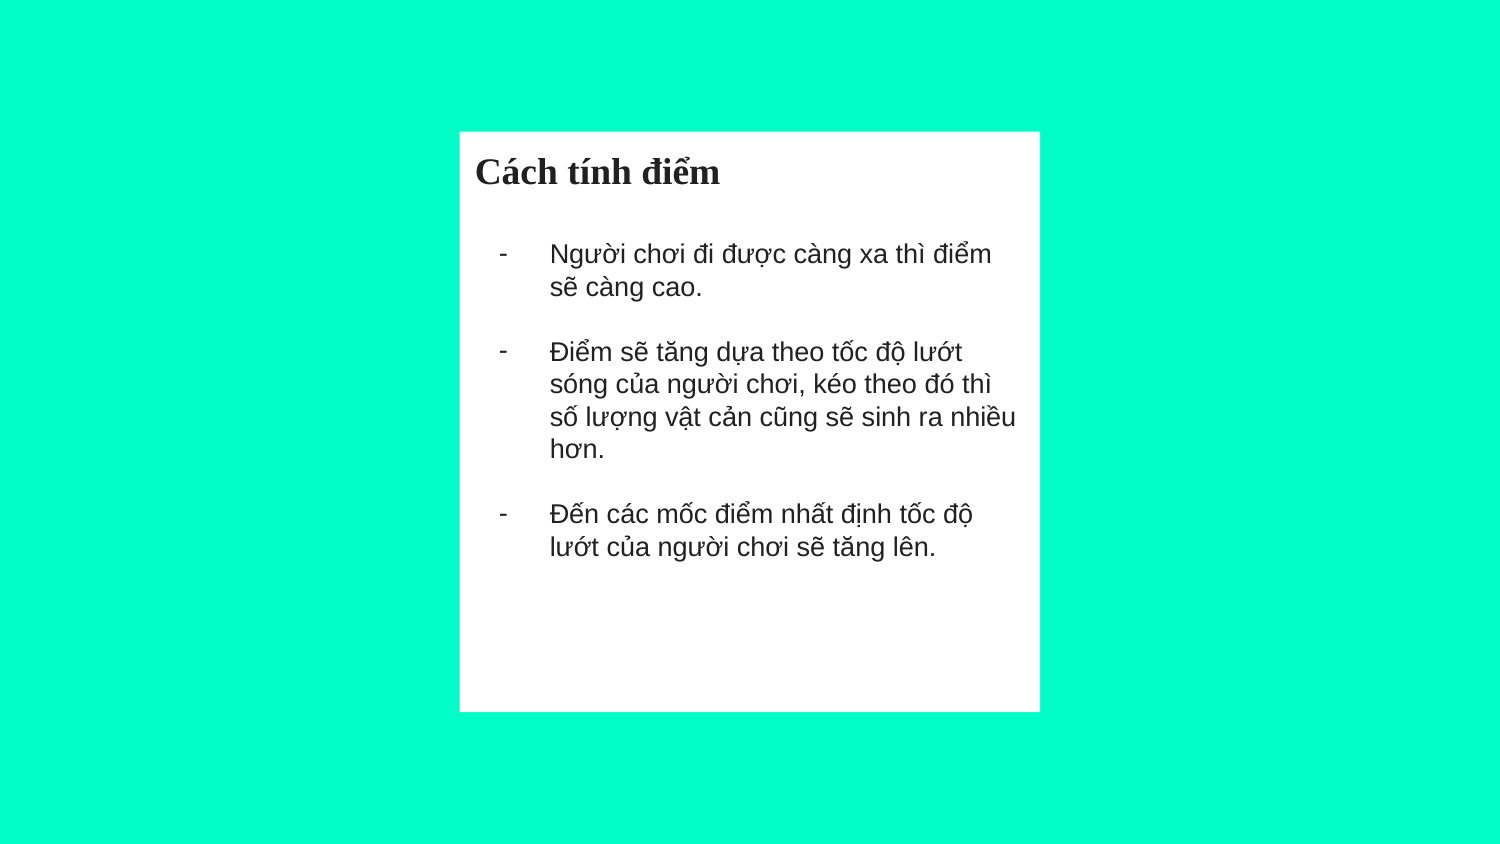

# Cách tính điểm

Người chơi đi được càng xa thì điểm sẽ càng cao.
Điểm sẽ tăng dựa theo tốc độ lướt sóng của người chơi, kéo theo đó thì số lượng vật cản cũng sẽ sinh ra nhiều hơn.
Đến các mốc điểm nhất định tốc độ lướt của người chơi sẽ tăng lên.